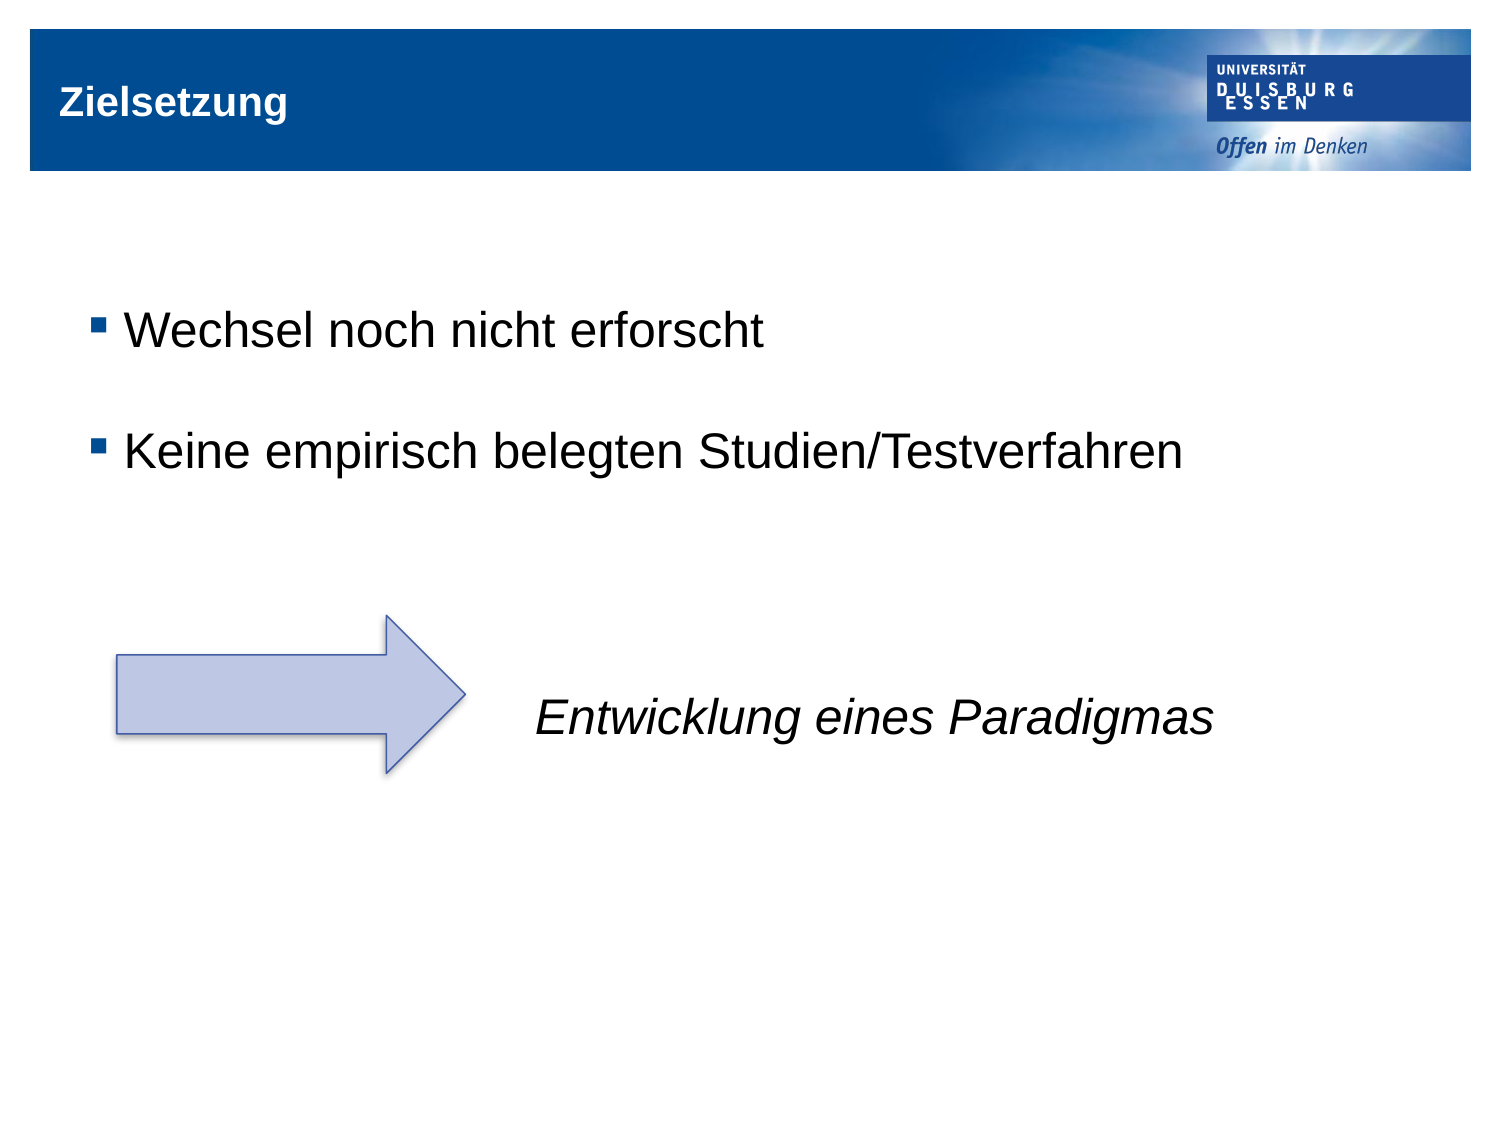

# Zielsetzung

 Wechsel noch nicht erforscht

 Keine empirisch belegten Studien/Testverfahren

                                  Entwicklung eines Paradigmas